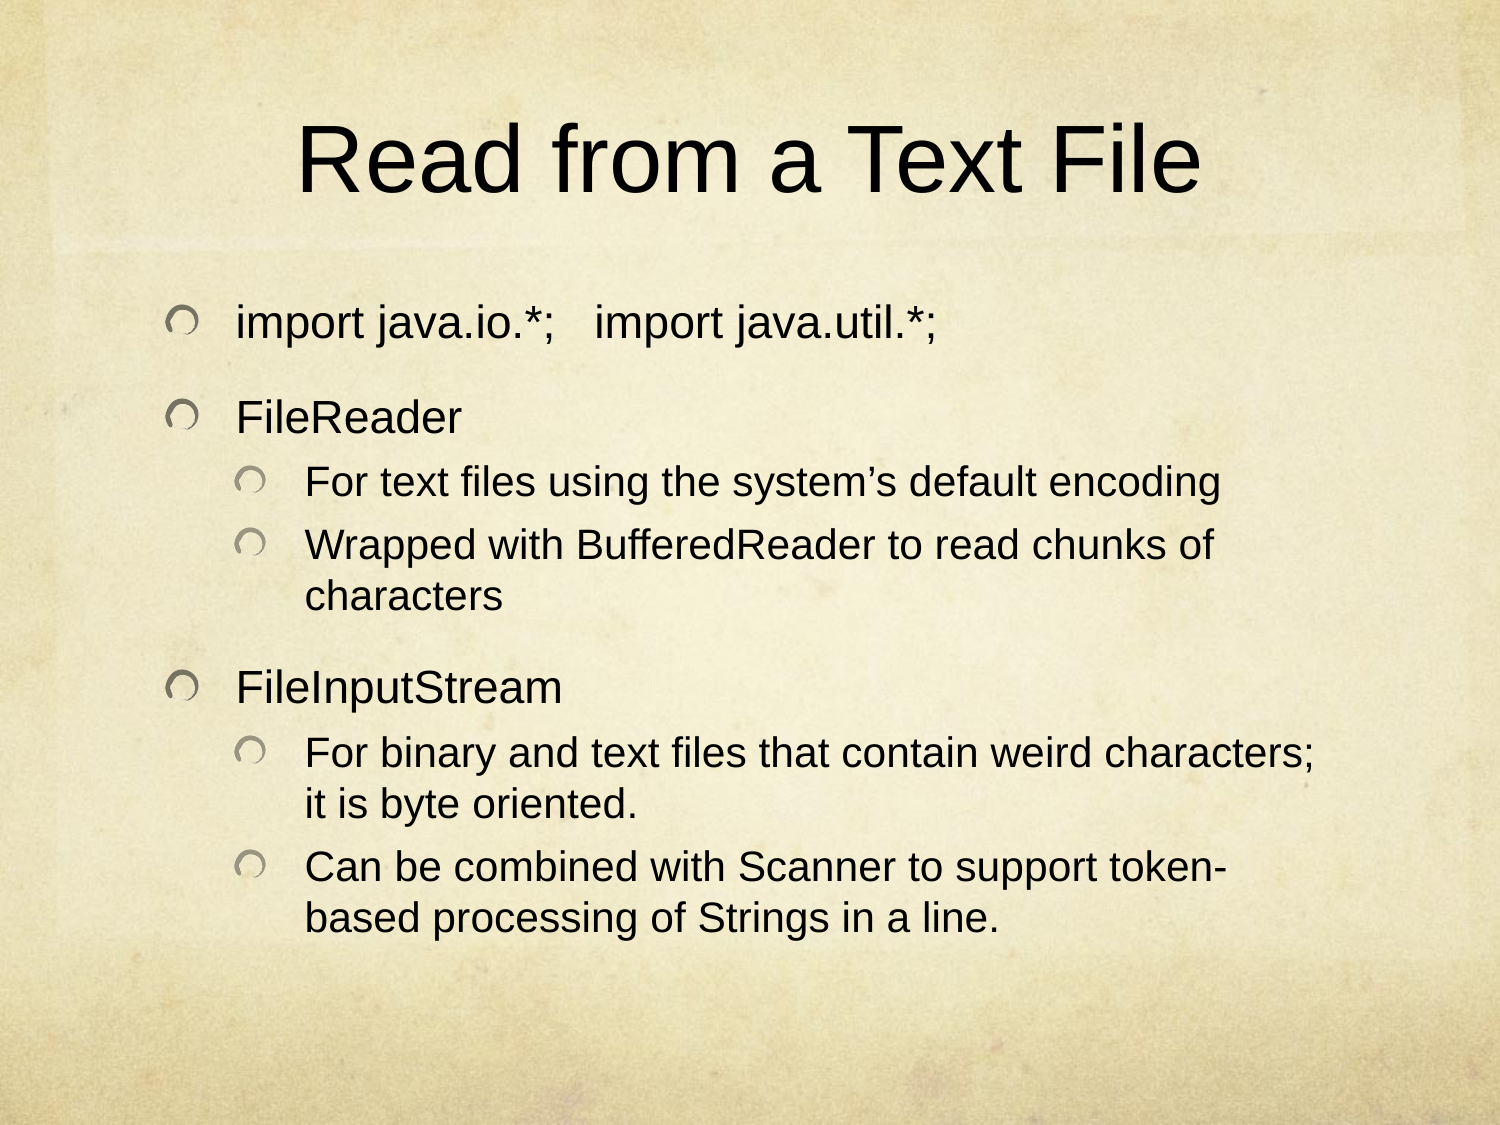

# Read from a Text File
import java.io.*;   import java.util.*;
FileReader
For text files using the system’s default encoding
Wrapped with BufferedReader to read chunks of characters
FileInputStream
For binary and text files that contain weird characters; it is byte oriented.
Can be combined with Scanner to support token-based processing of Strings in a line.